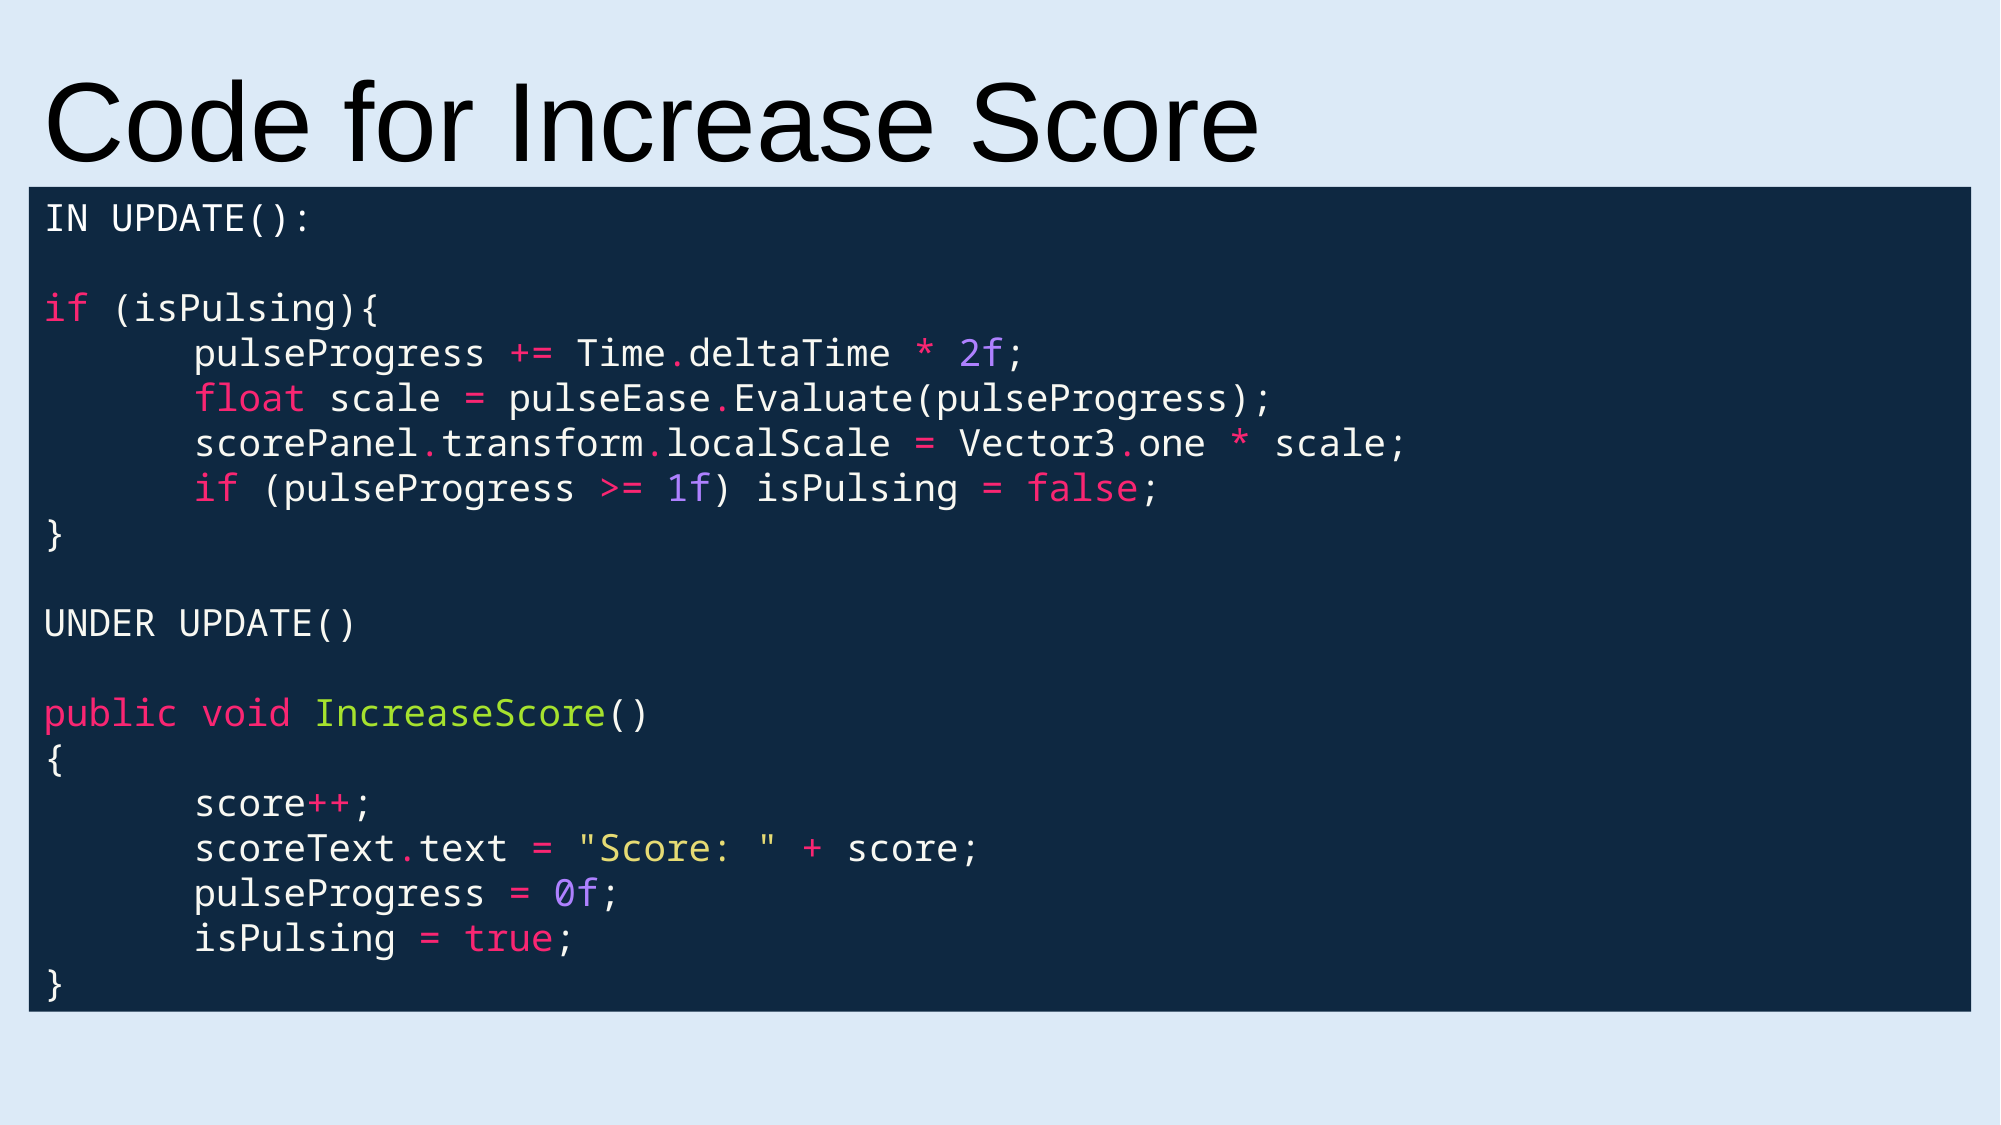

# Code for Increase Score
IN UPDATE():

if (isPulsing){
	pulseProgress += Time.deltaTime * 2f;
	float scale = pulseEase.Evaluate(pulseProgress);
	scorePanel.transform.localScale = Vector3.one * scale;
	if (pulseProgress >= 1f) isPulsing = false;
}

UNDER UPDATE()

public void IncreaseScore()
{
	score++;
	scoreText.text = "Score: " + score;
	pulseProgress = 0f;
	isPulsing = true;
}